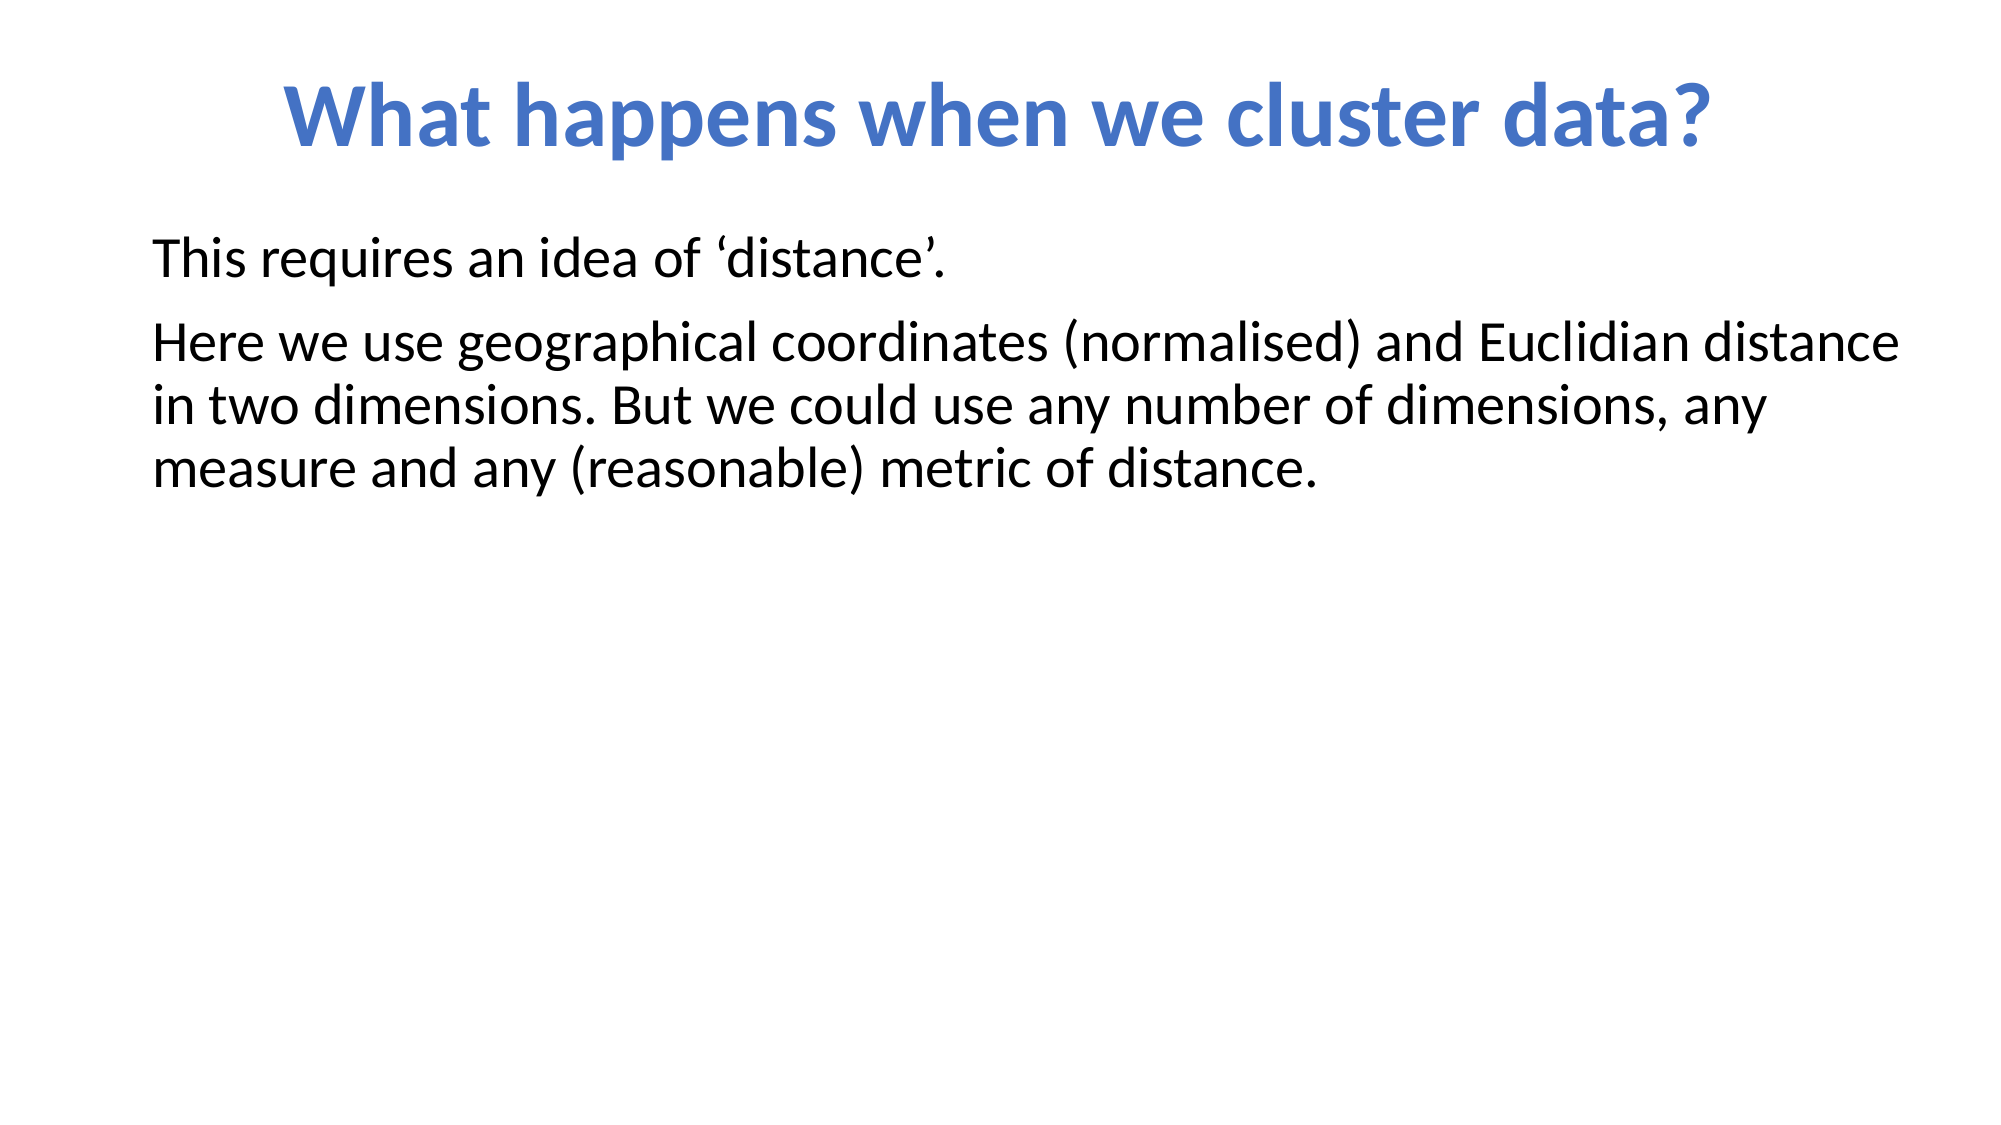

What happens when we cluster data?
This requires an idea of ‘distance’.
Here we use geographical coordinates (normalised) and Euclidian distance in two dimensions. But we could use any number of dimensions, any measure and any (reasonable) metric of distance.